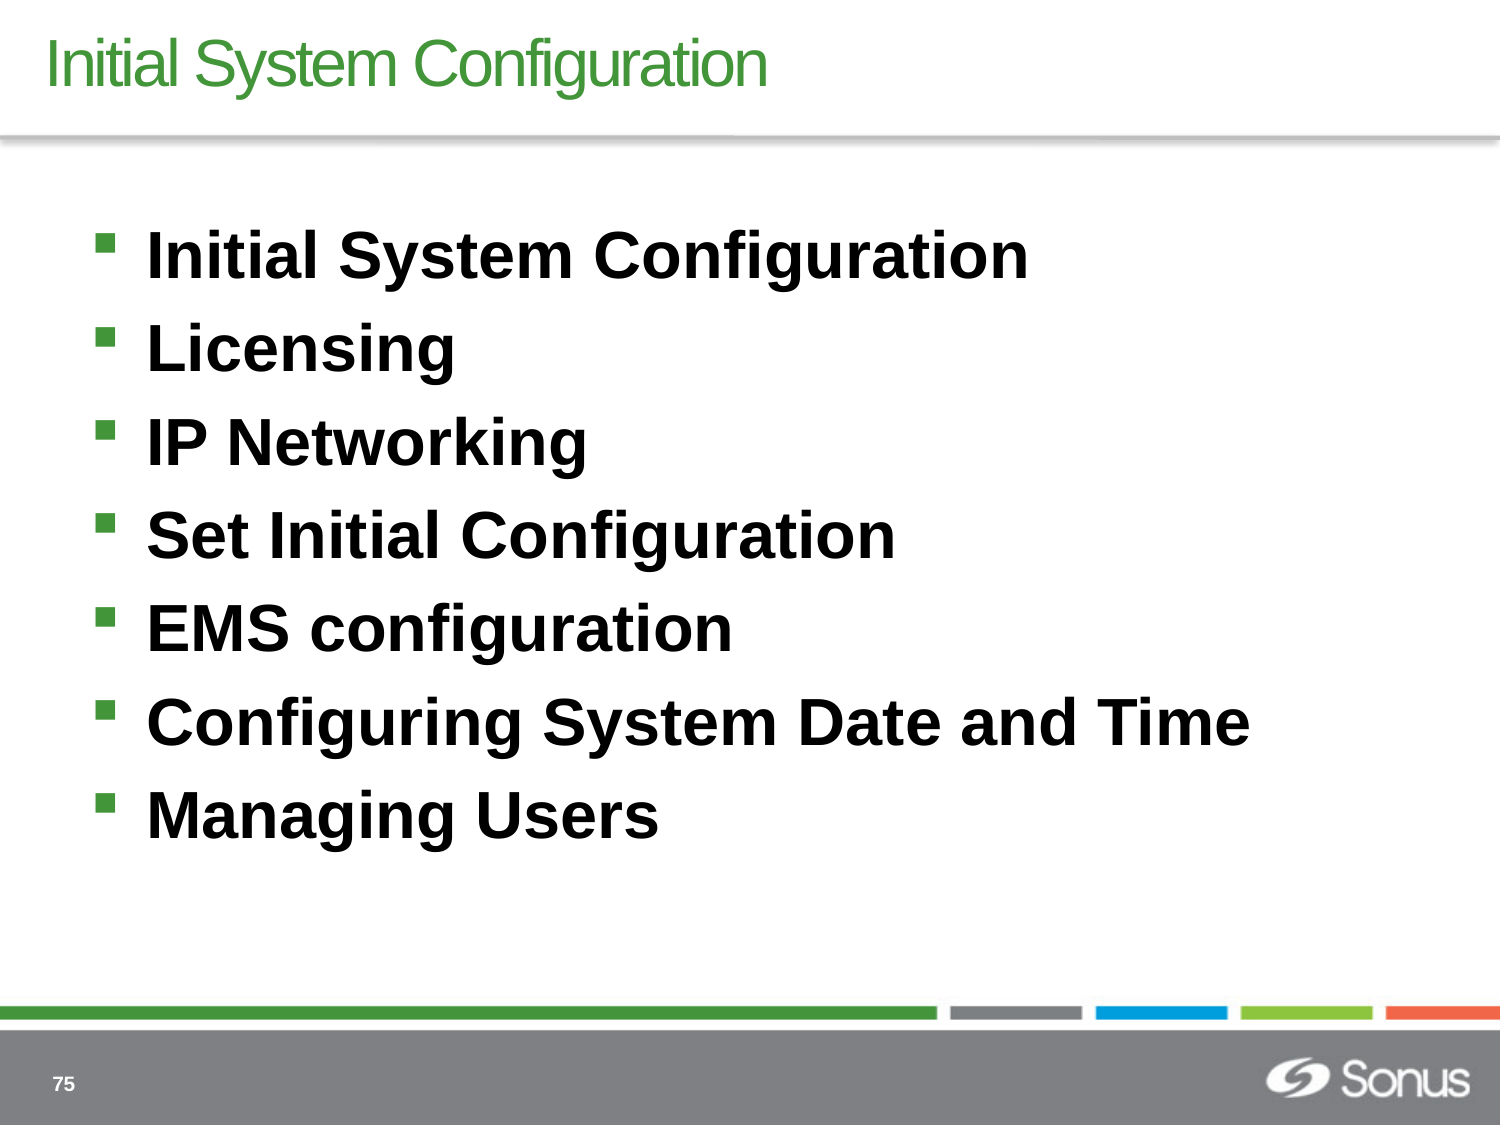

# Initial System Configuration
Initial System Configuration
Licensing
IP Networking
Set Initial Configuration
EMS configuration
Configuring System Date and Time
Managing Users